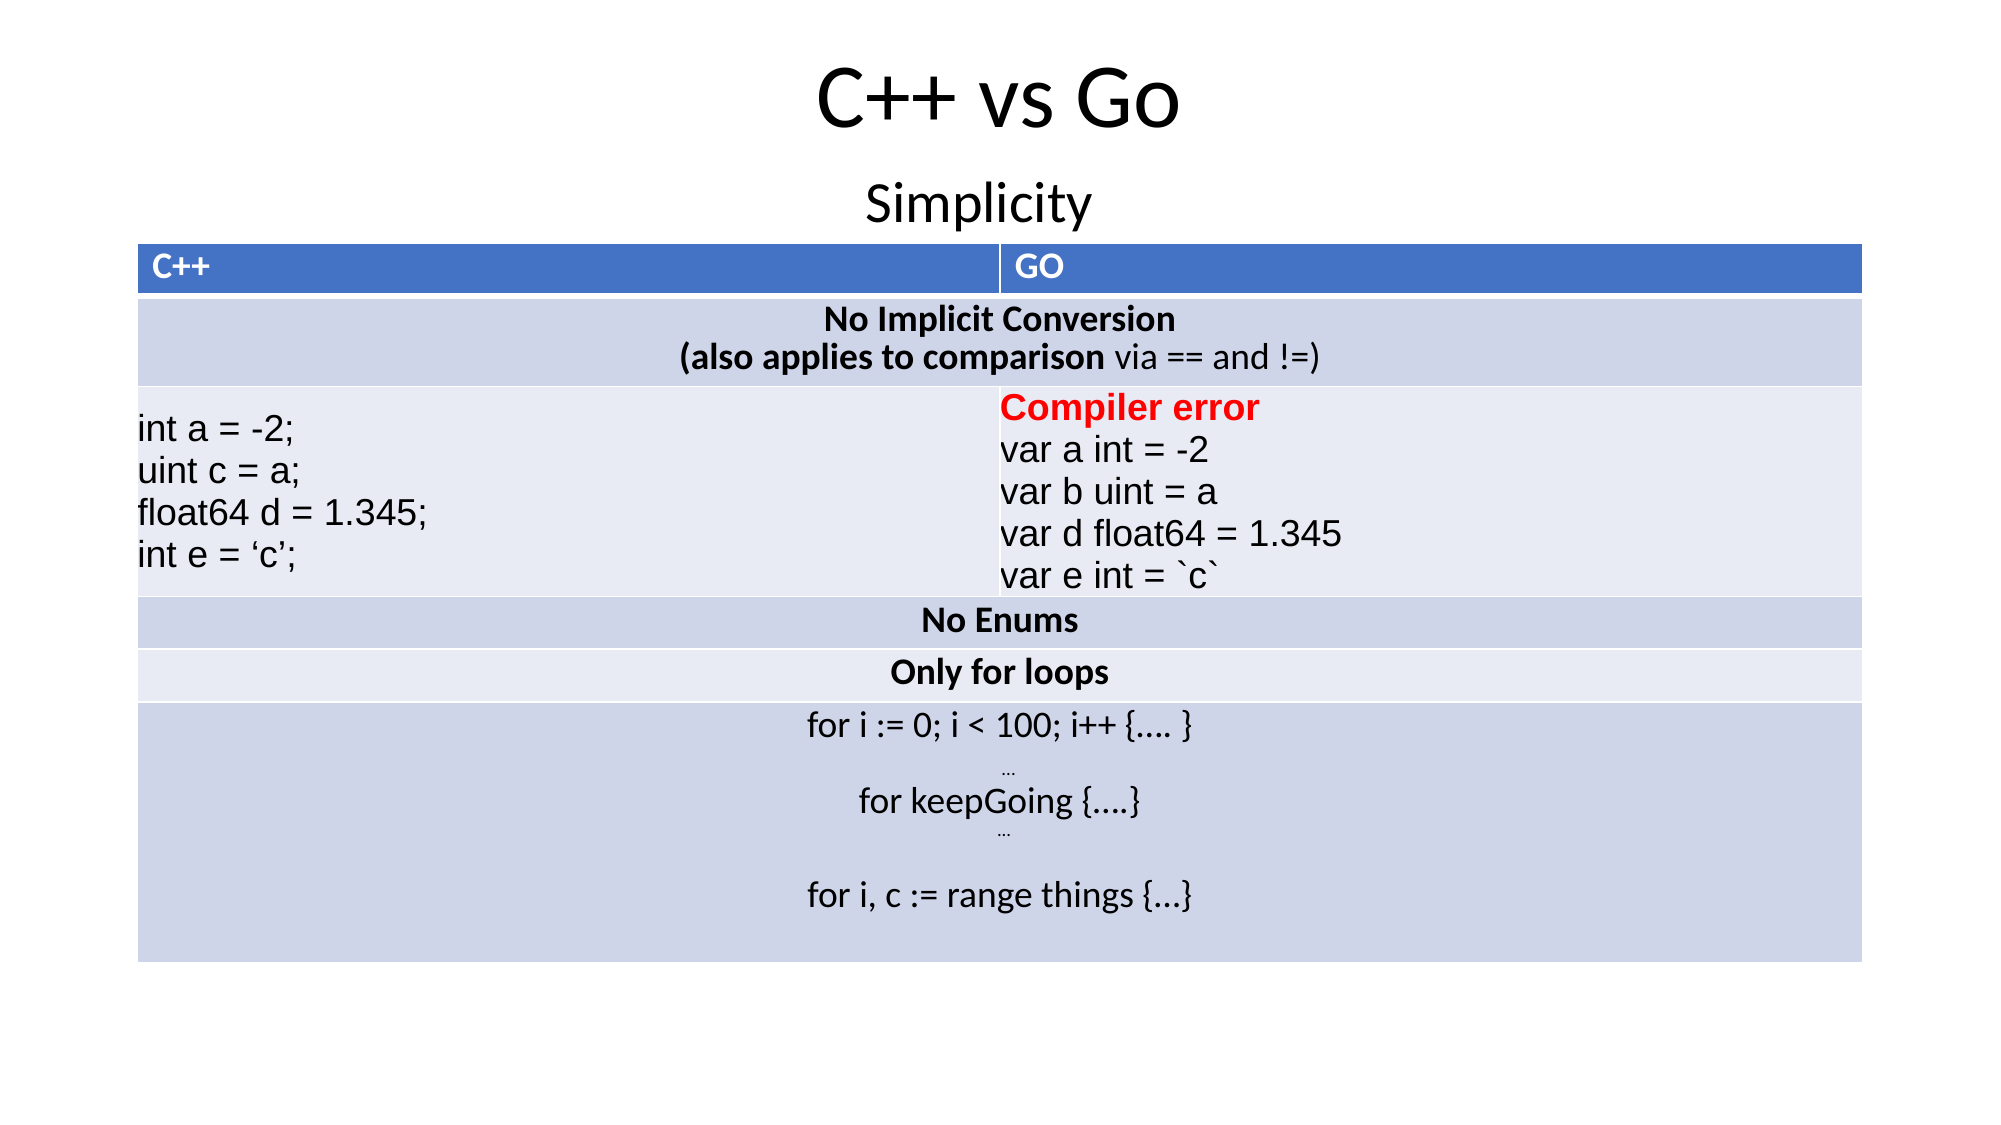

# C++ vs Go
Simplicity
| C++ | GO |
| --- | --- |
| No Implicit Conversion (also applies to comparison via == and !=) |  |
| int a = -2; uint c = a; float64 d = 1.345; int e = ‘c’; | Compiler error var a int = -2 var b uint = a var d float64 = 1.345 var e int = `c` |
| No Enums |  |
| Only for loops |  |
| for i := 0; i < 100; i++ {…. } ... for keepGoing {….} ... for i, c := range things {…} |  |